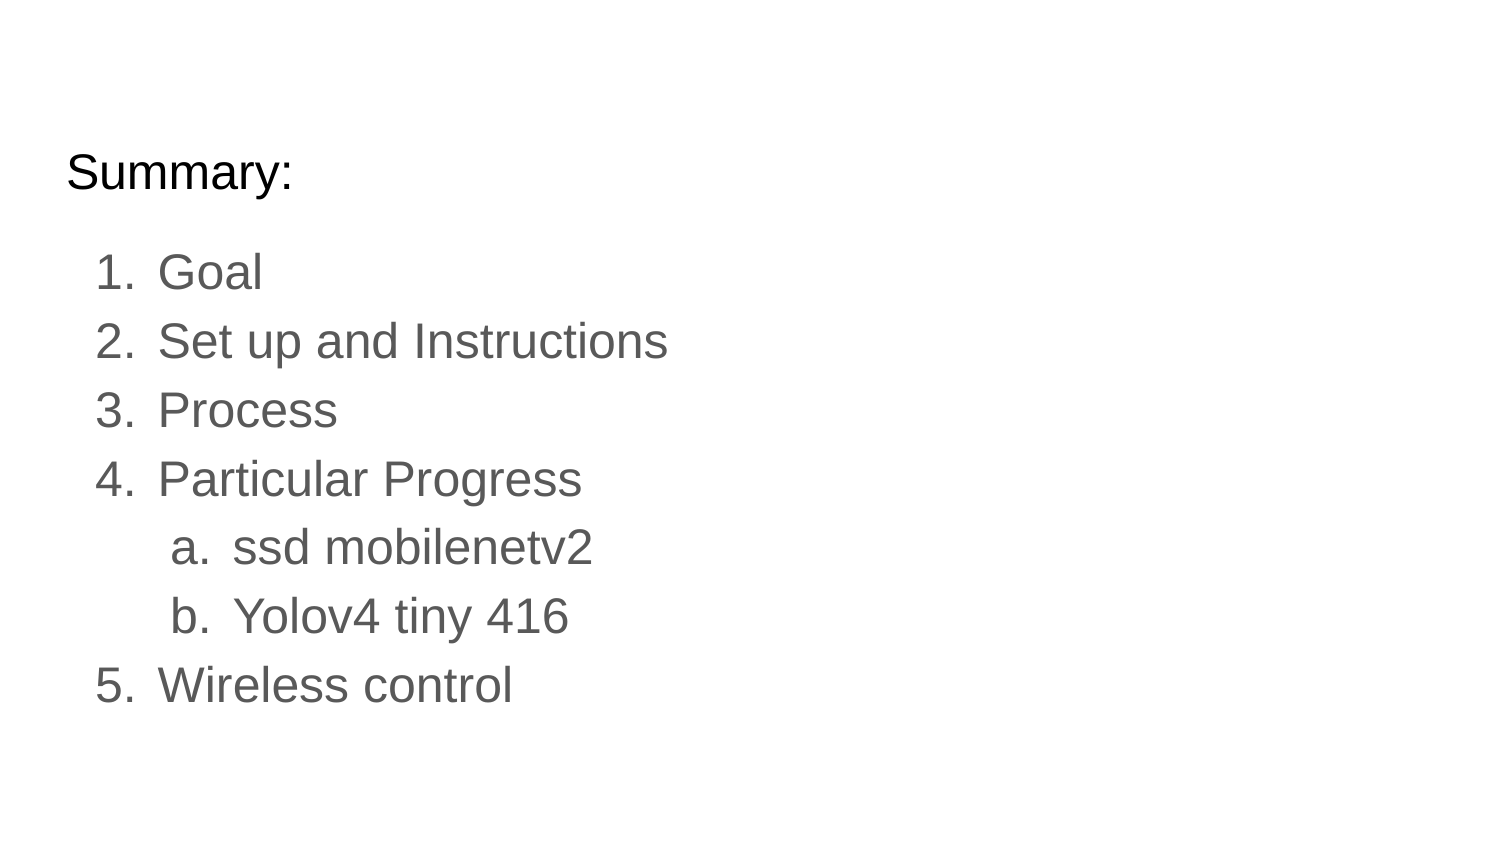

# Summary:
Goal
Set up and Instructions
Process
Particular Progress
ssd mobilenetv2
Yolov4 tiny 416
Wireless control